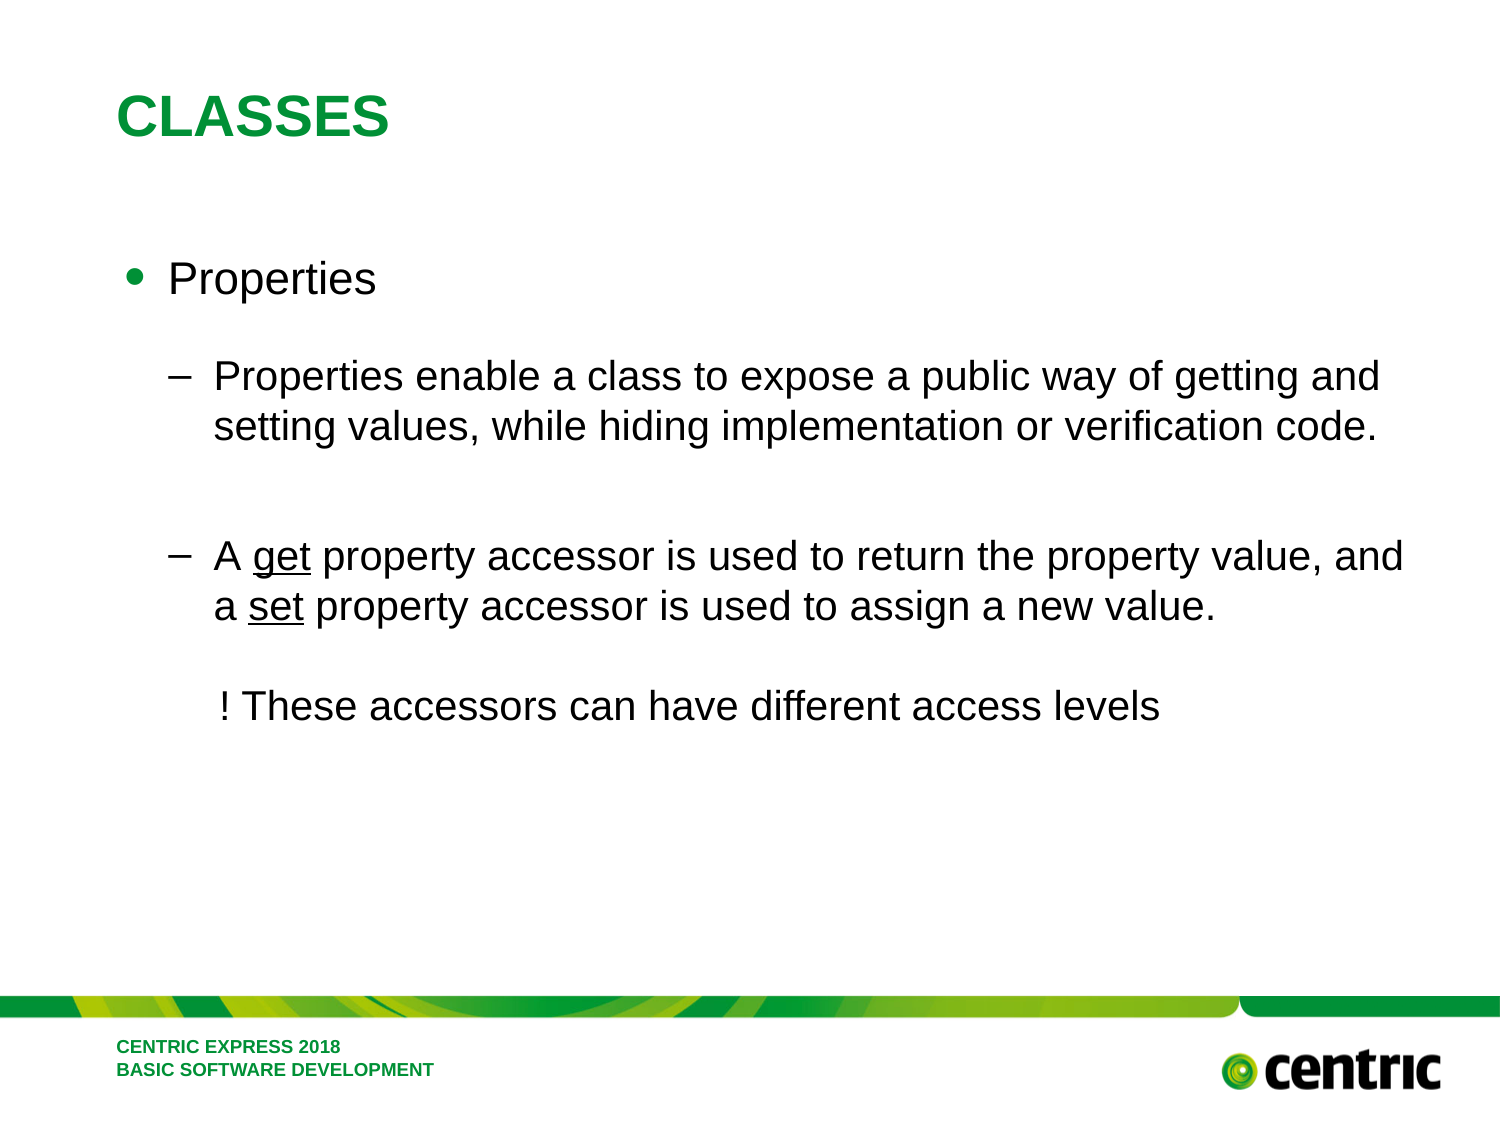

# Classes
Properties

Properties enable a class to expose a public way of getting and setting values, while hiding implementation or verification code.

A get property accessor is used to return the property value, and a set property accessor is used to assign a new value.

   ! These accessors can have different access levels

CENTRIC EXPRESS 2018                               BASIC SOFTWARE DEVELOPMENT
February 26, 2018